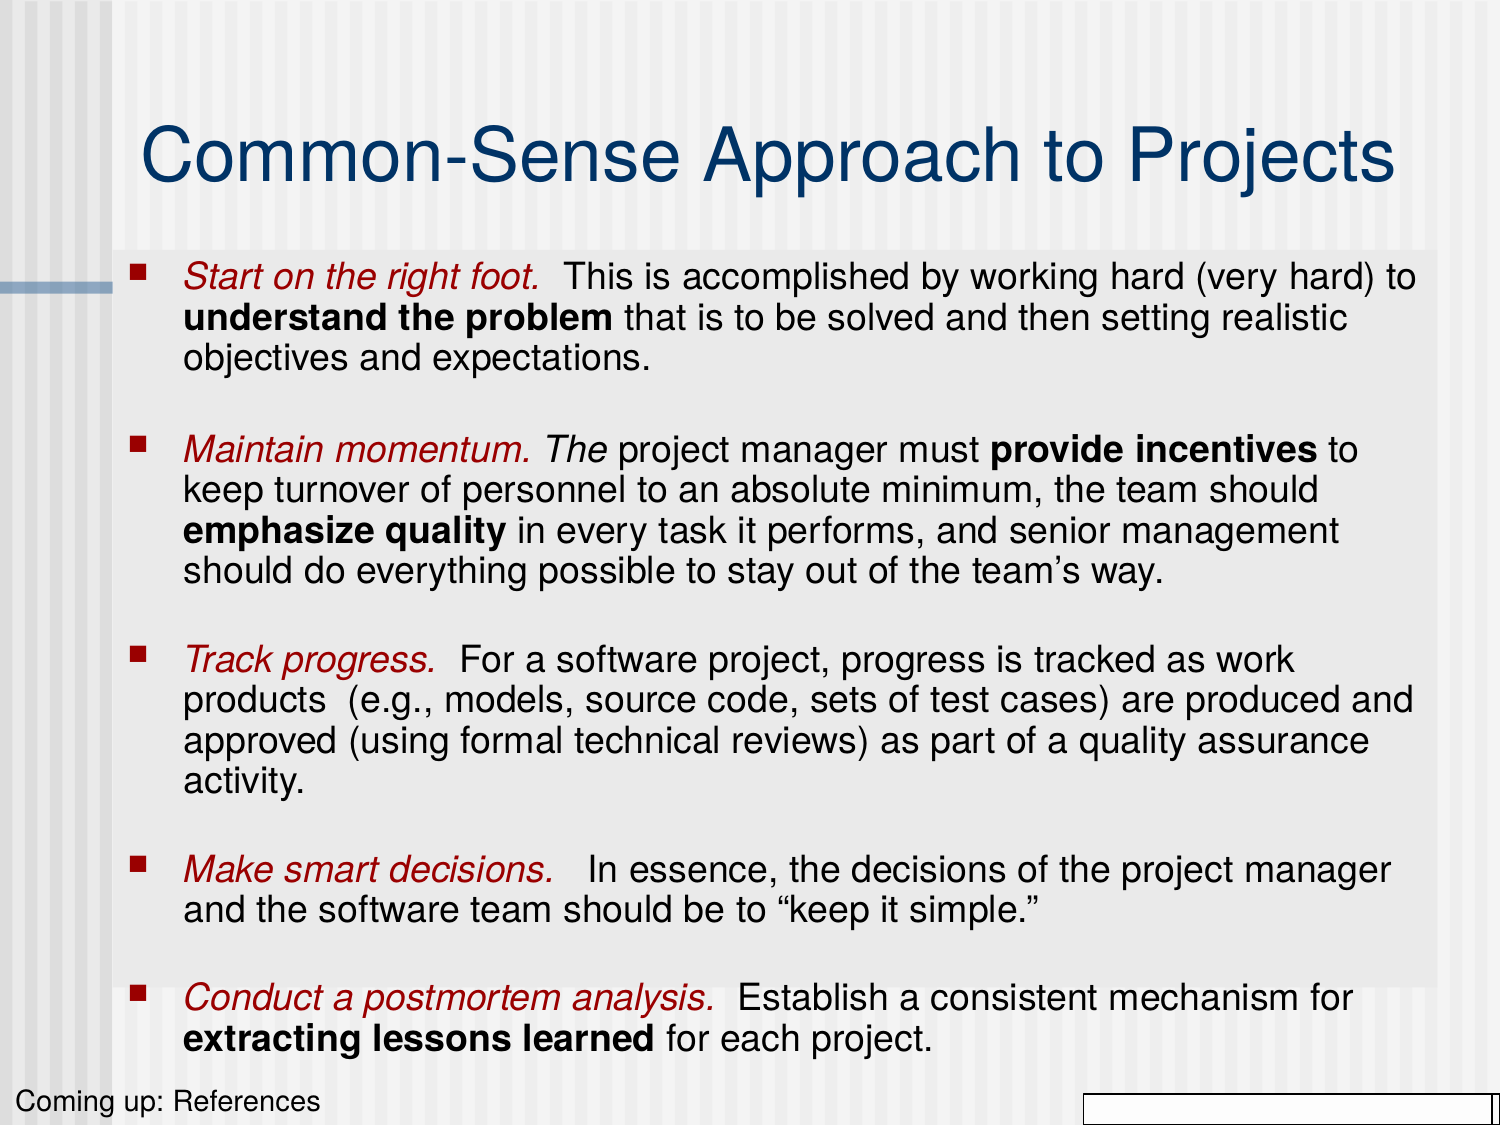

# Common-Sense Approach to Projects
Start on the right foot.  This is accomplished by working hard (very hard) to understand the problem that is to be solved and then setting realistic objectives and expectations.
Maintain momentum. The project manager must provide incentives to keep turnover of personnel to an absolute minimum, the team should emphasize quality in every task it performs, and senior management should do everything possible to stay out of the team’s way.
Track progress.  For a software project, progress is tracked as work products  (e.g., models, source code, sets of test cases) are produced and approved (using formal technical reviews) as part of a quality assurance activity.
Make smart decisions.   In essence, the decisions of the project manager and the software team should be to “keep it simple.”
Conduct a postmortem analysis.  Establish a consistent mechanism for extracting lessons learned for each project.
Coming up: References